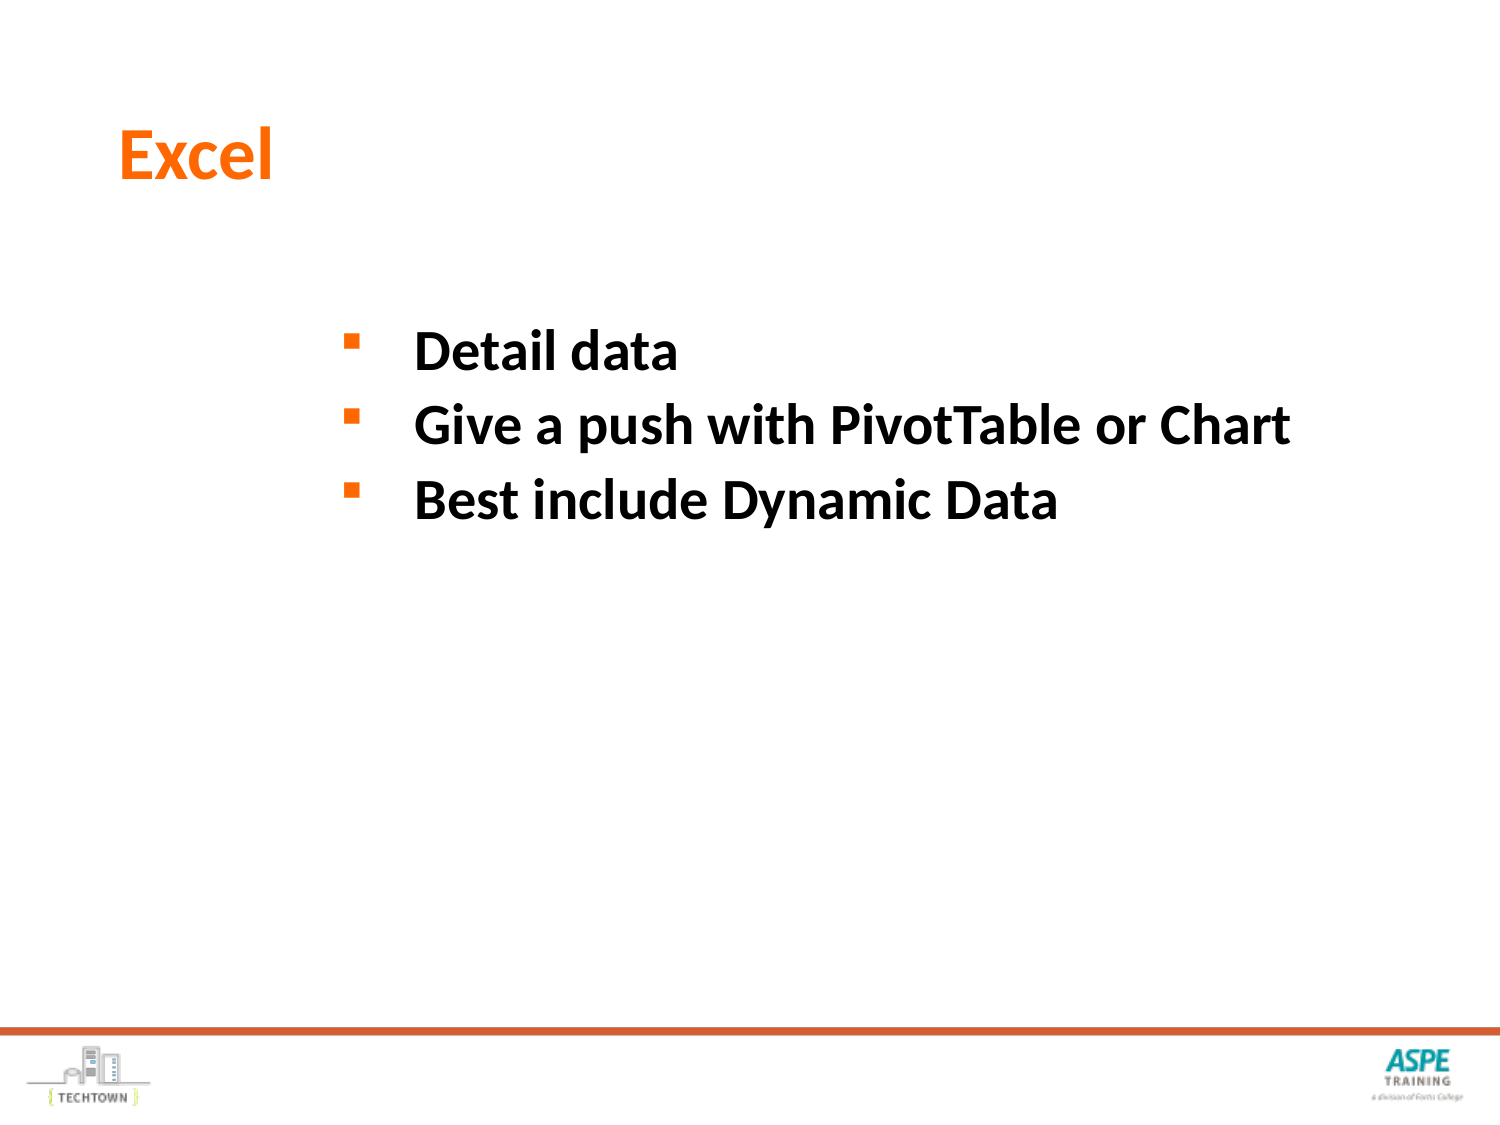

# Excel
Detail data
Give a push with PivotTable or Chart
Best include Dynamic Data